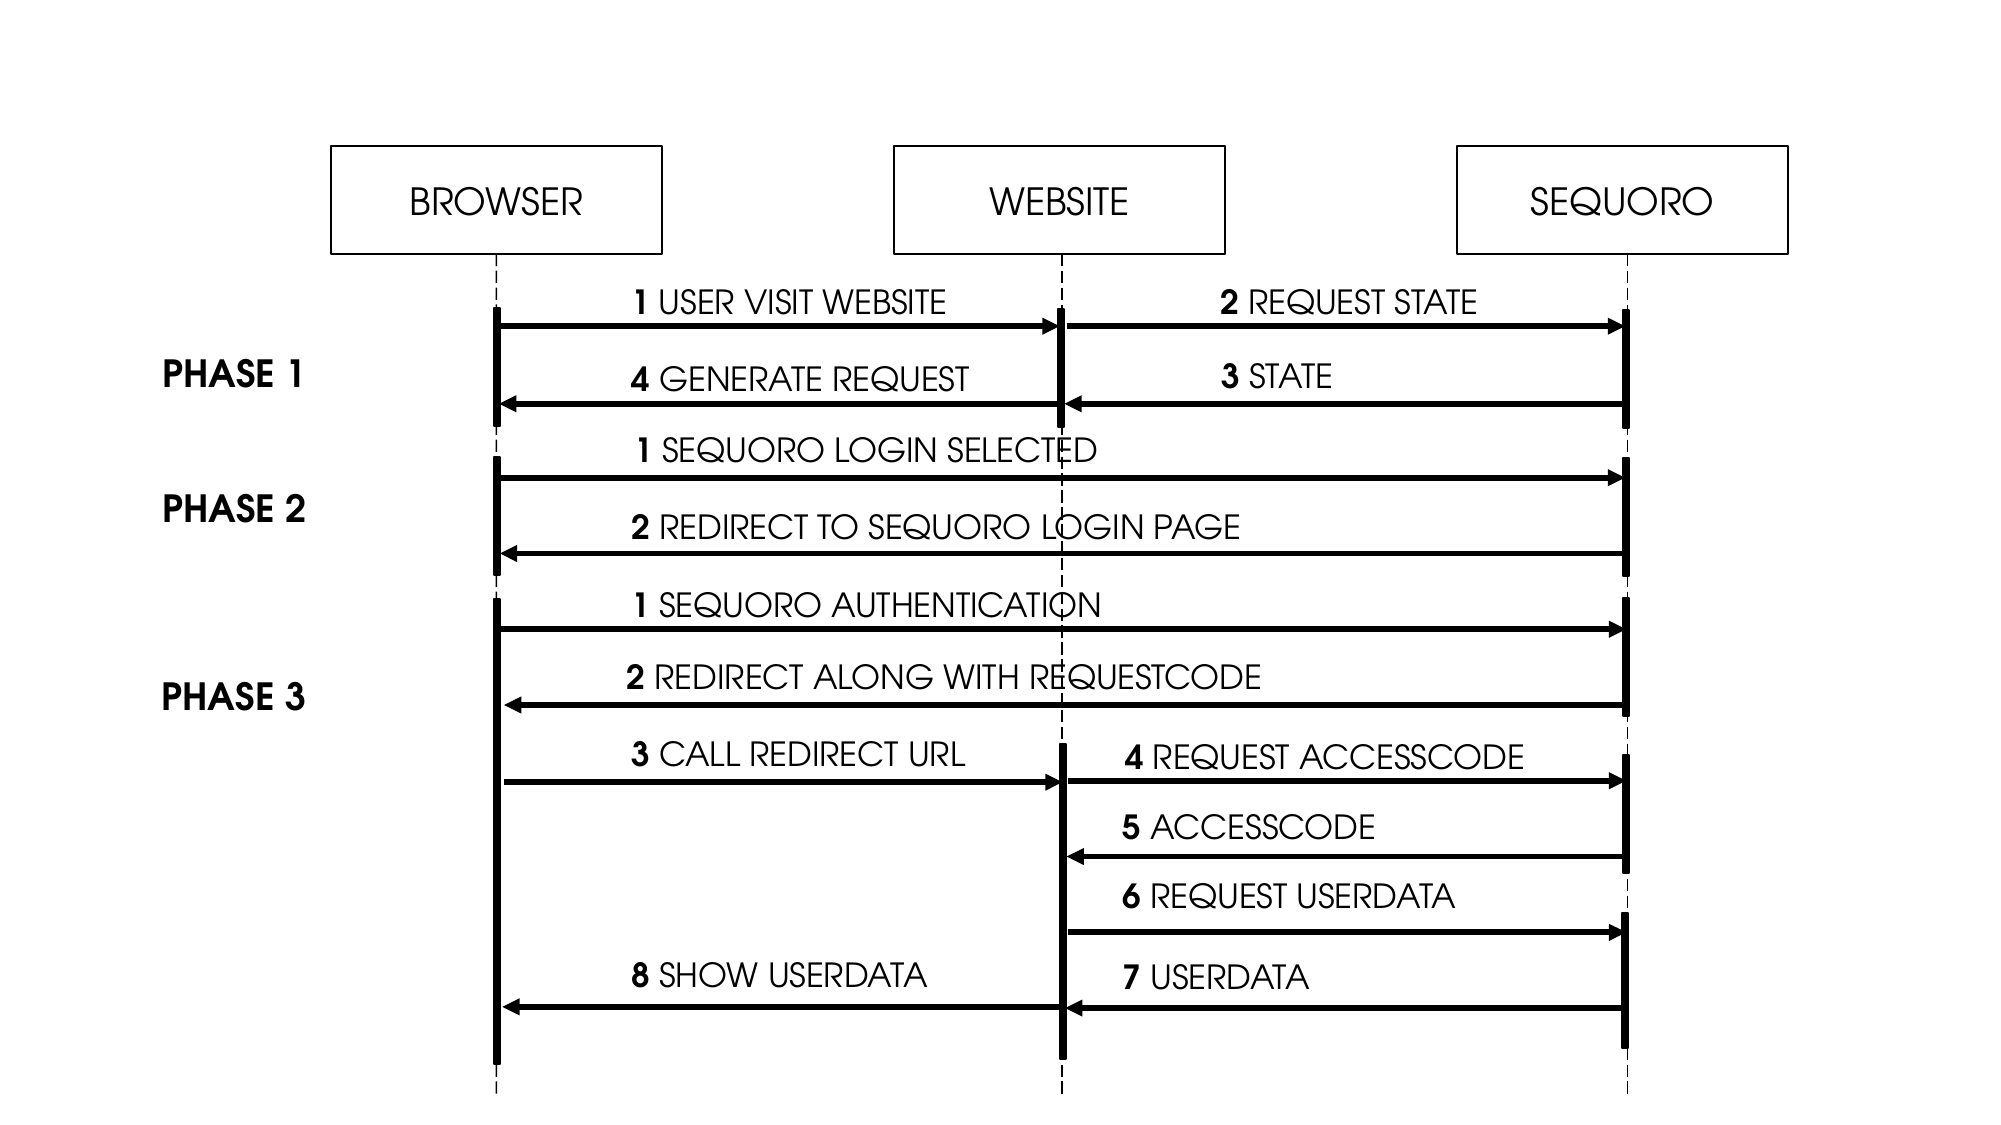

15
BROWSER
WEBSITE
SEQUORO
1 USER VISIT WEBSITE
2 REQUEST STATE

PHASE 1
3 STATE
4 GENERATE REQUEST
1 SEQUORO LOGIN SELECTED

PHASE 2
2 REDIRECT TO SEQUORO LOGIN PAGE
1 SEQUORO AUTHENTICATION

2 REDIRECT ALONG WITH REQUESTCODE
PHASE 3
3 CALL REDIRECT URL
4 REQUEST ACCESSCODE

5 ACCESSCODE
6 REQUEST USERDATA

8 SHOW USERDATA
7 USERDATA